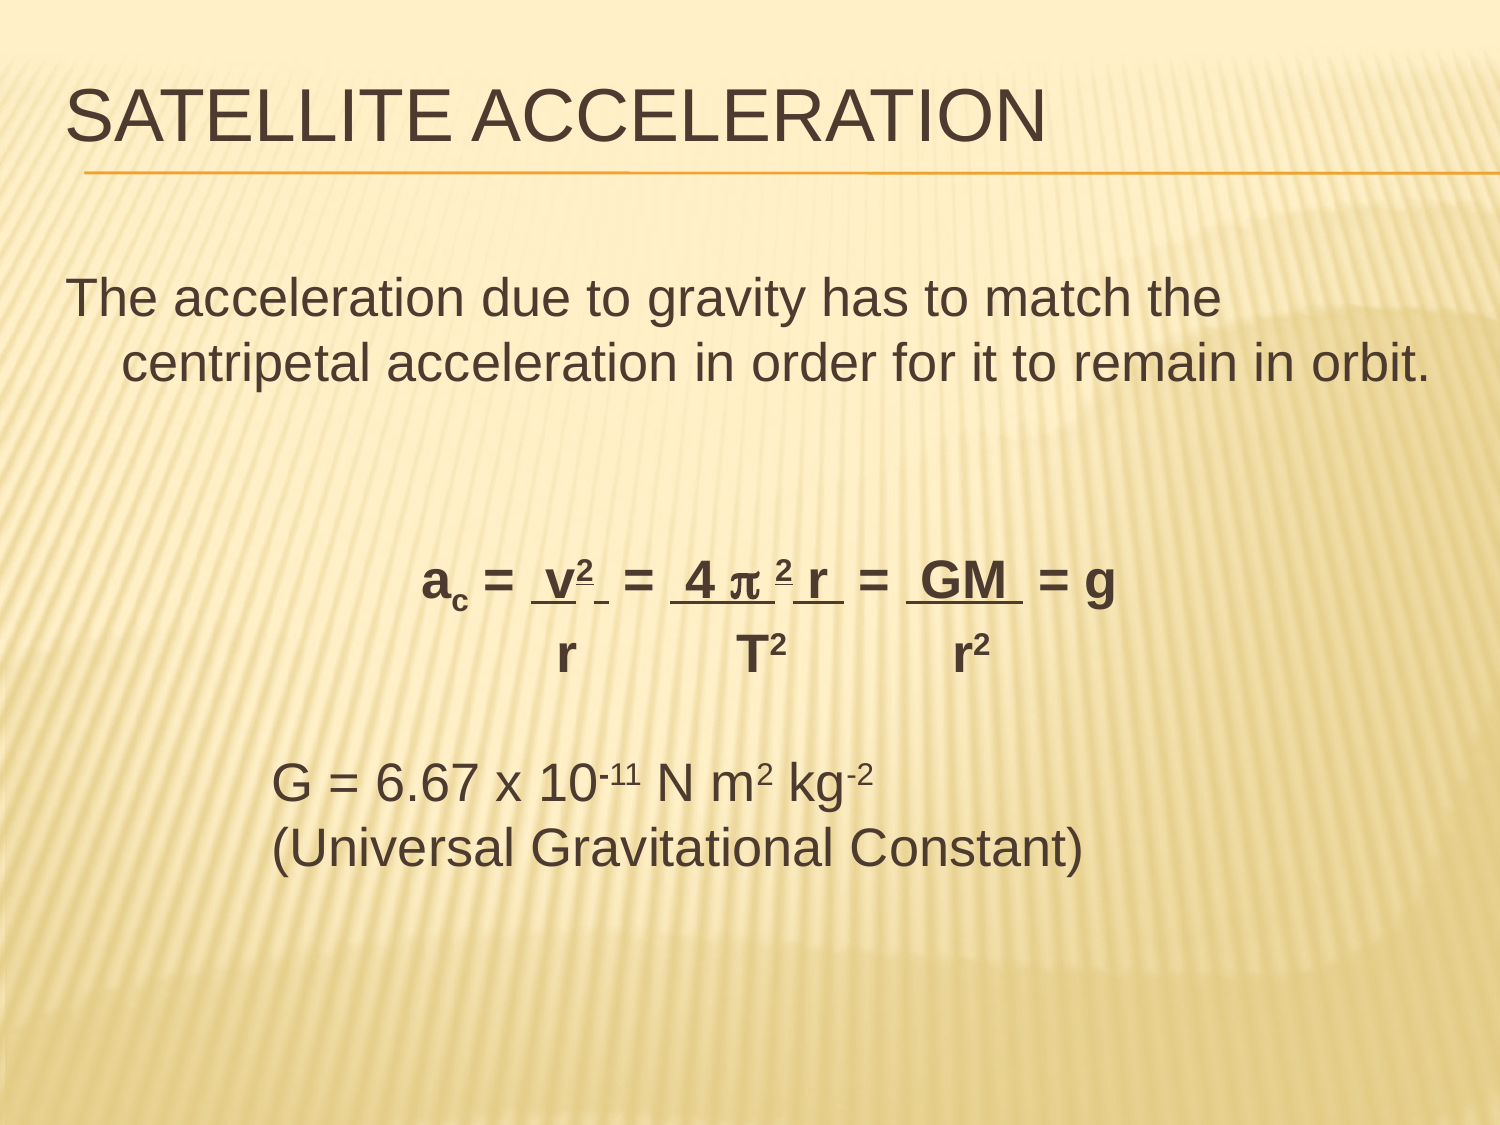

# Satellite Acceleration
The acceleration due to gravity has to match the centripetal acceleration in order for it to remain in orbit.

			ac =  v2  =  4 π 2 r  =  GM  = g
			         r   	 T2           r2

		G = 6.67 x 10-11 N m2 kg-2
		(Universal Gravitational Constant)